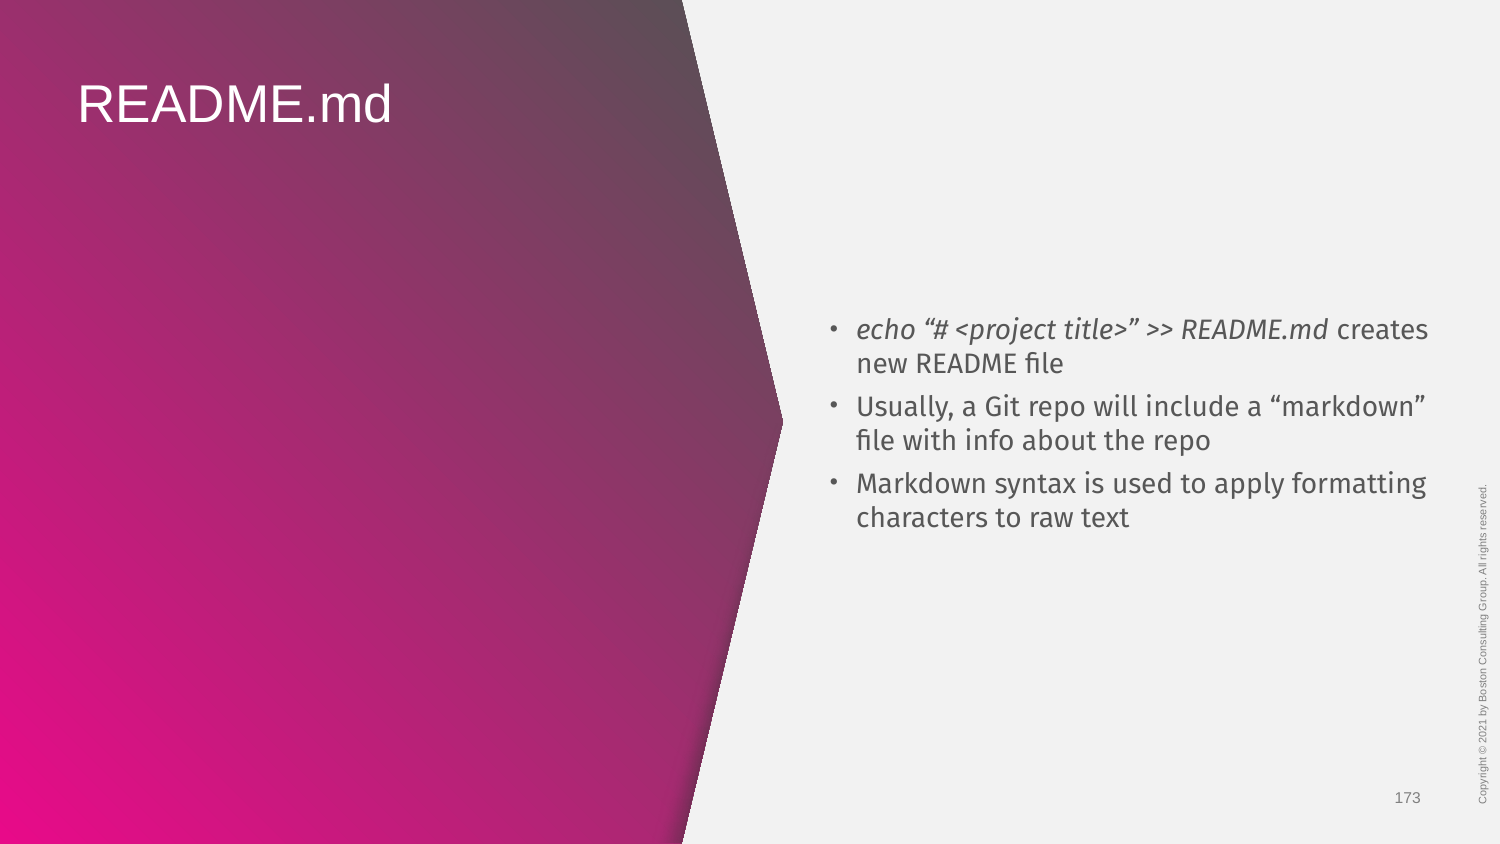

# README.md
echo “# <project title>” >> README.md creates new README file
Usually, a Git repo will include a “markdown” file with info about the repo
Markdown syntax is used to apply formatting characters to raw text